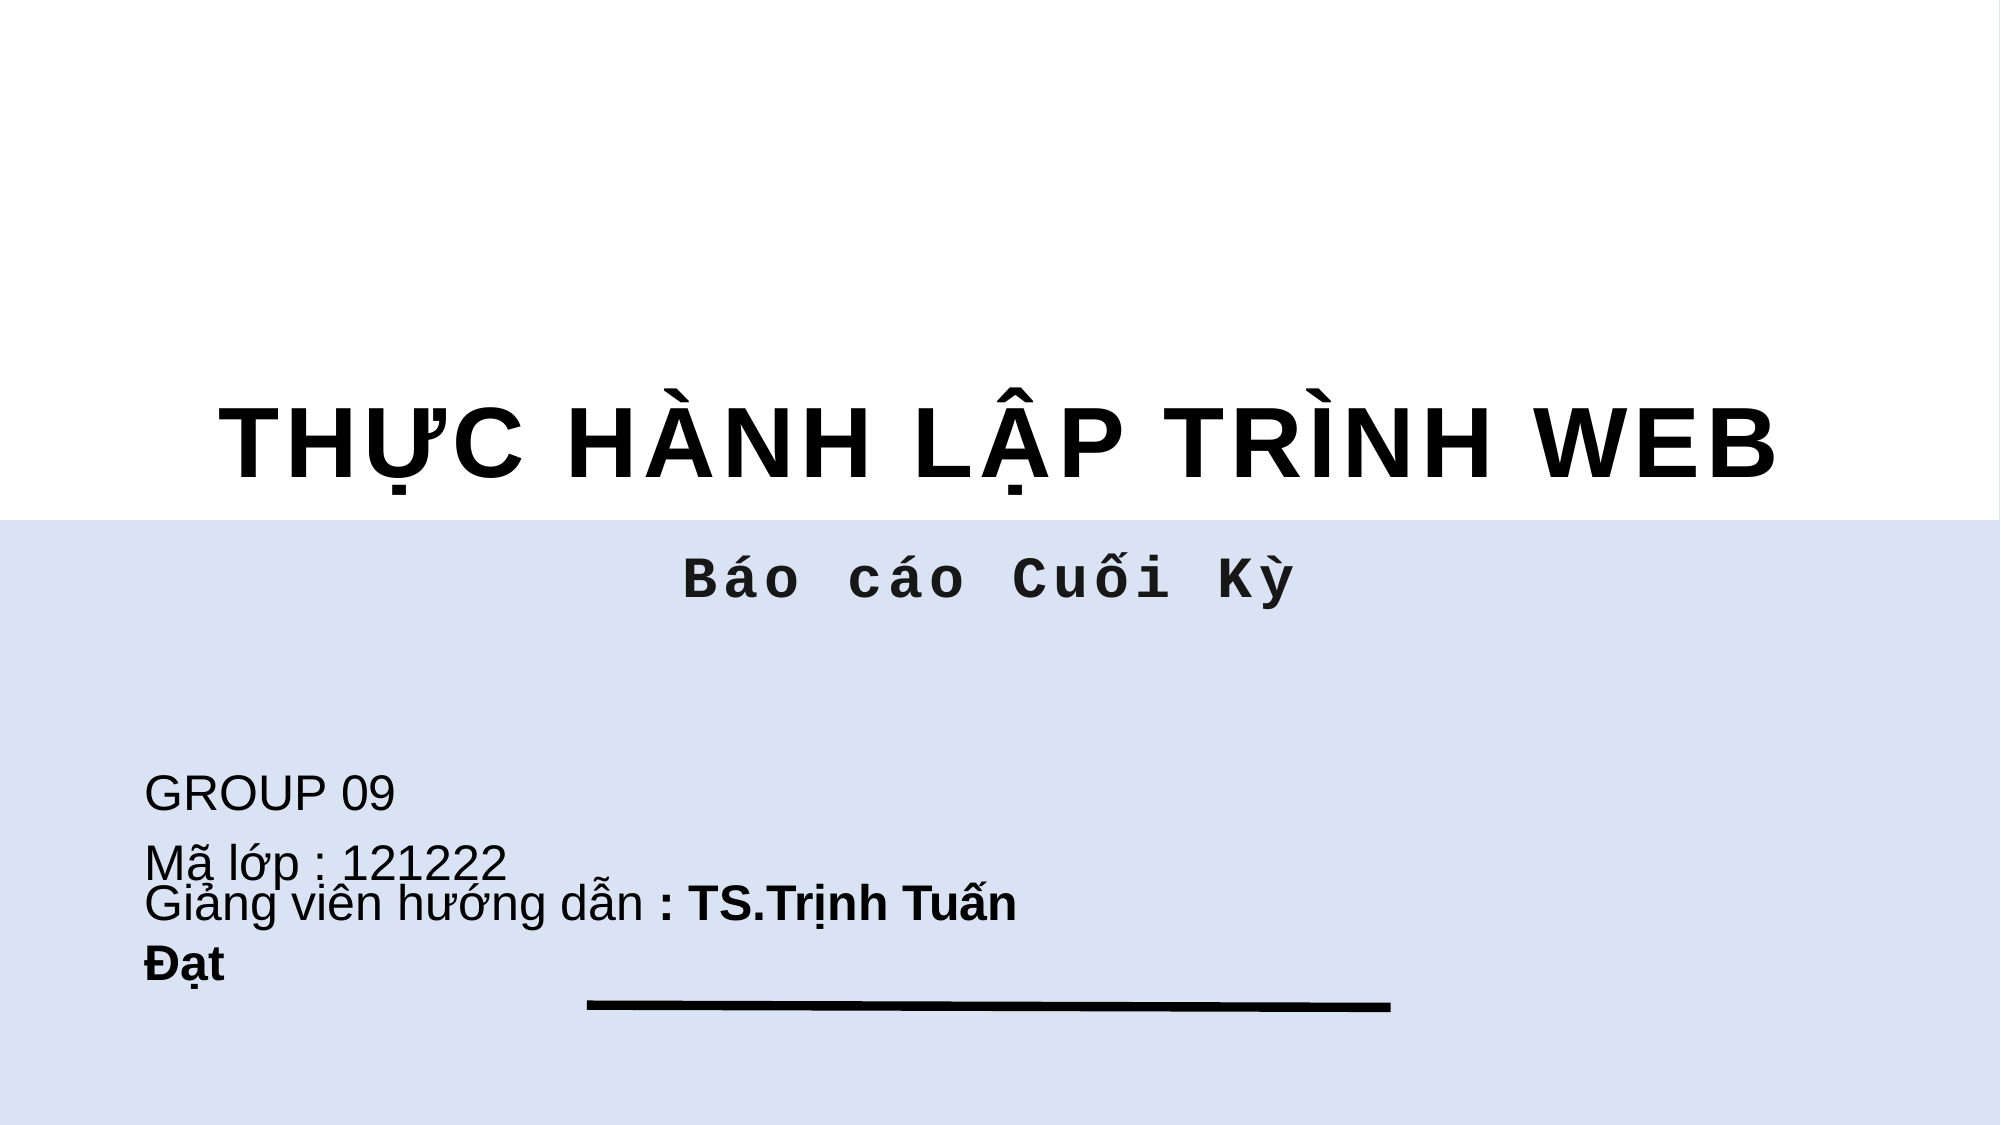

THỰC HÀNH LẬP TRÌNH WEB
Báo cáo Cuối Kỳ
GROUP 09
Mã lớp : 121222
Giảng viên hướng dẫn : TS.Trịnh Tuấn Đạt